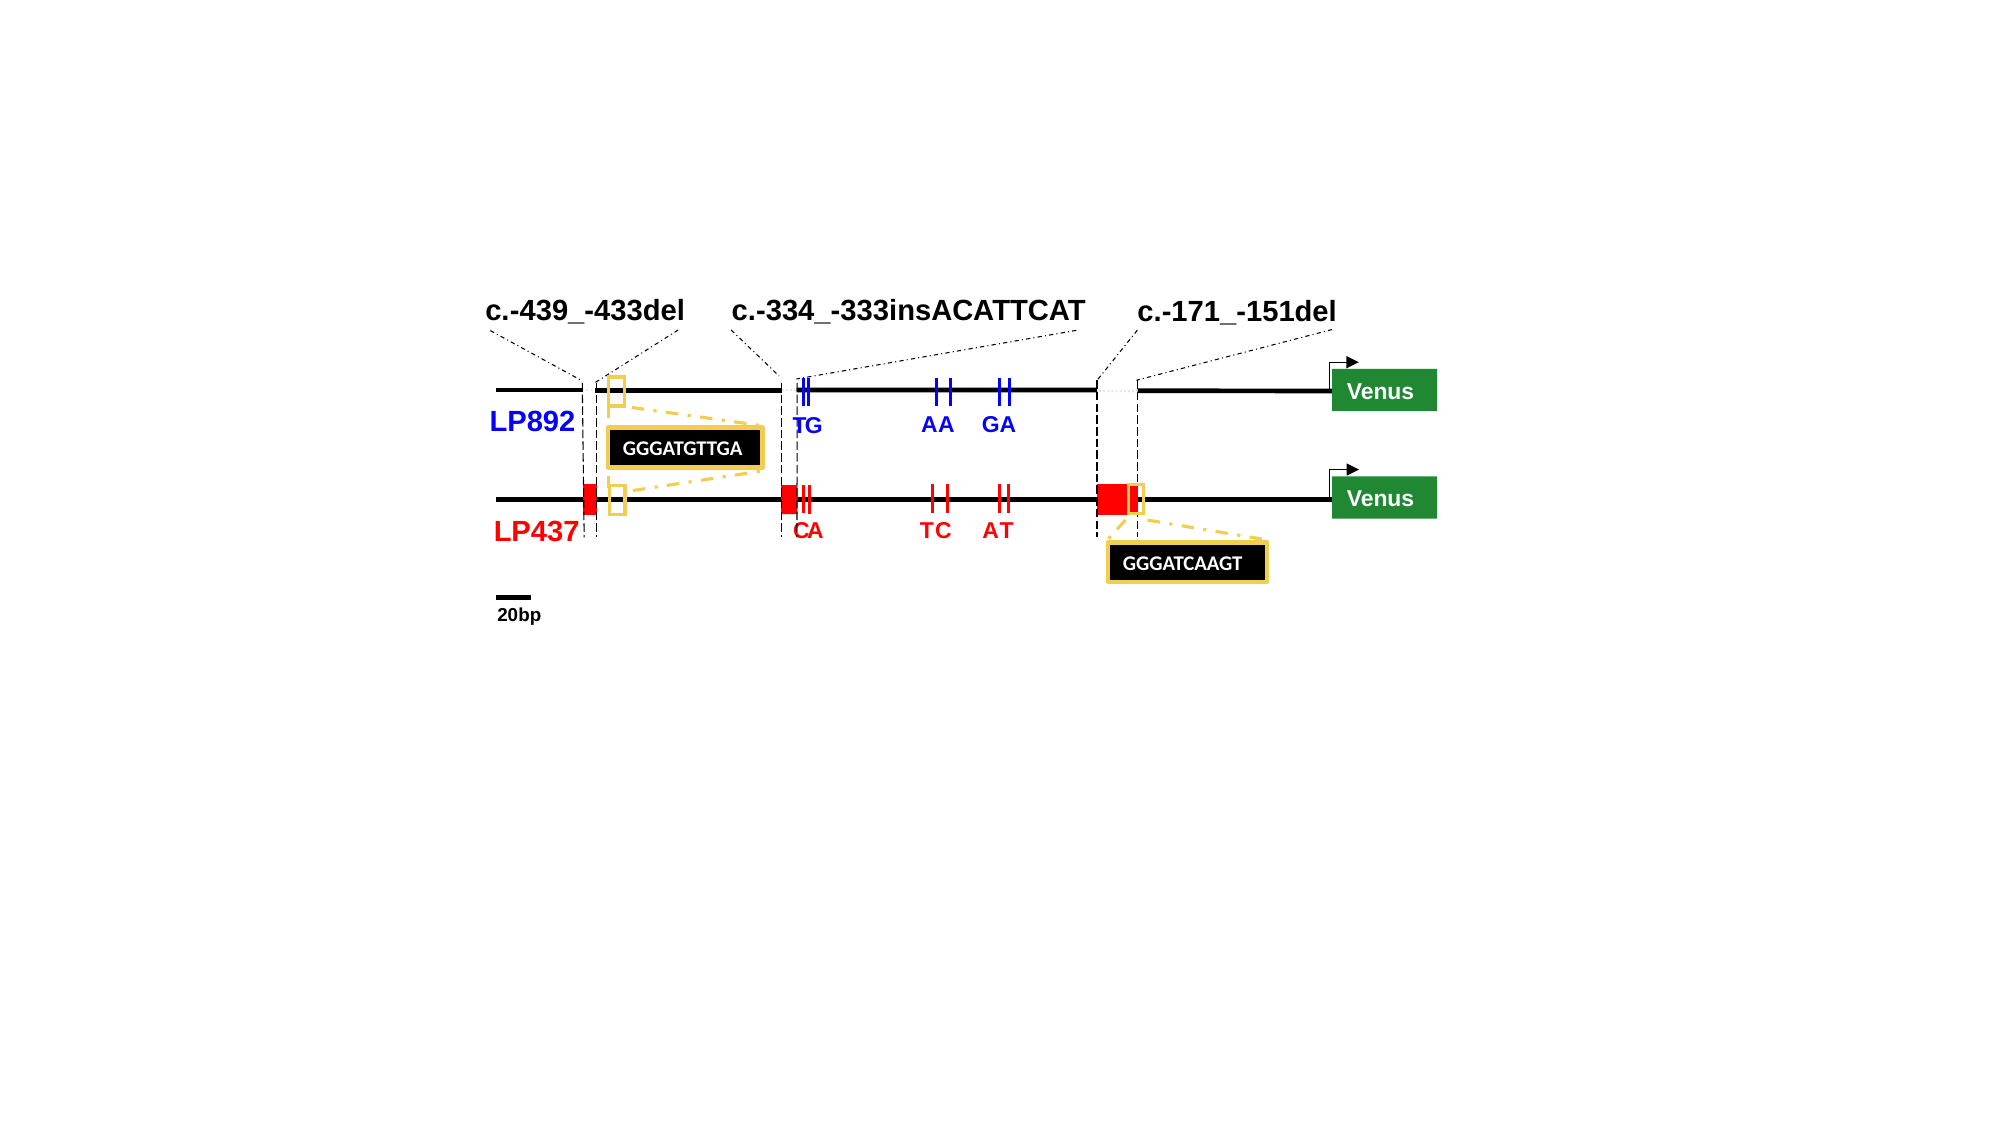

c.-439_-433del
c.-334_-333insACATTCAT
c.-171_-151del
Venus

LP892
A
A
A
G
T
G
GGGATGTTGA
Venus

LP437
A
C
C
T
T
A
GGGATCAAGT
20bp